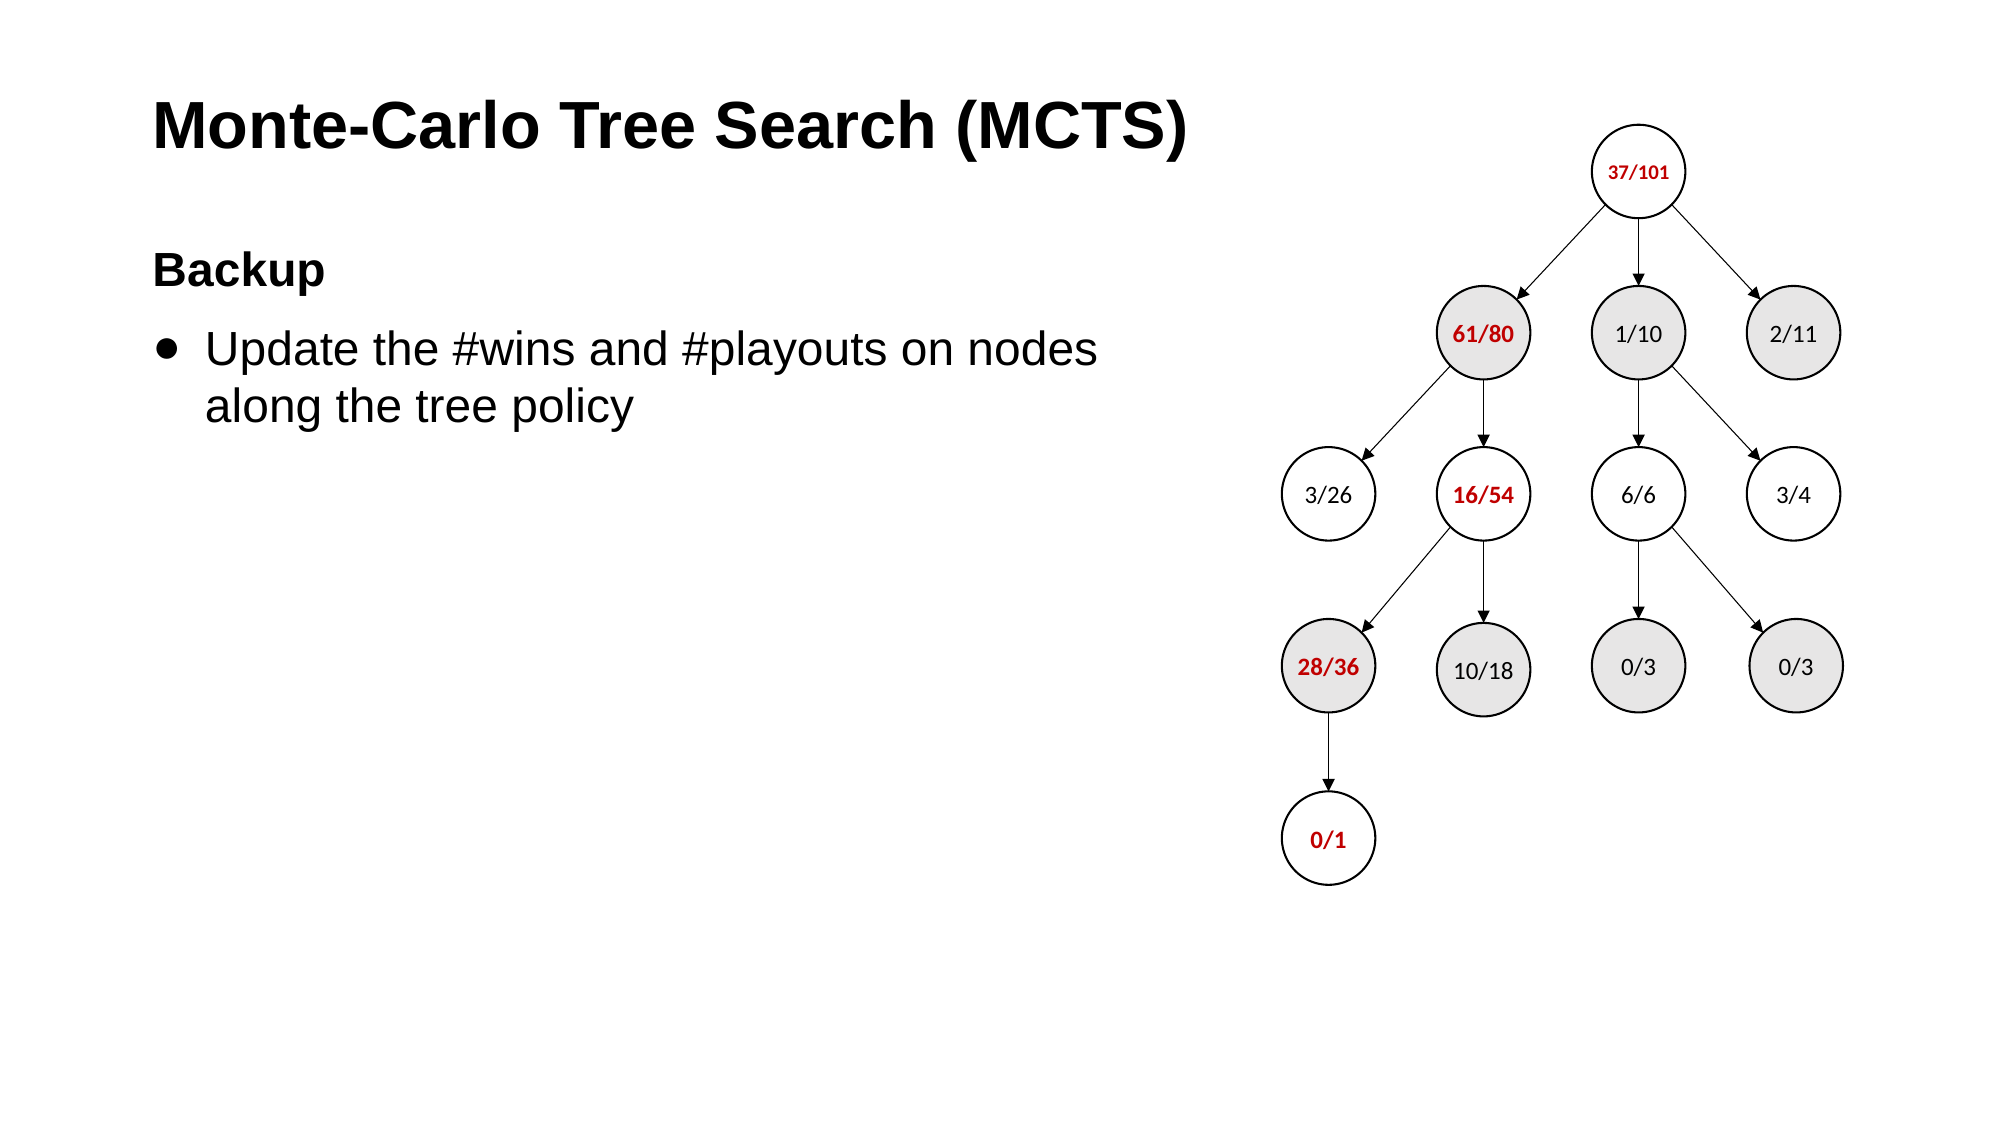

# Monte-Carlo Tree Search (MCTS)
37/101
Backup
Update the #wins and #playouts on nodes along the tree policy

61/80
1/10
2/11
3/26
16/54
6/6
3/4
28/36
0/3
0/3
10/18
0/1